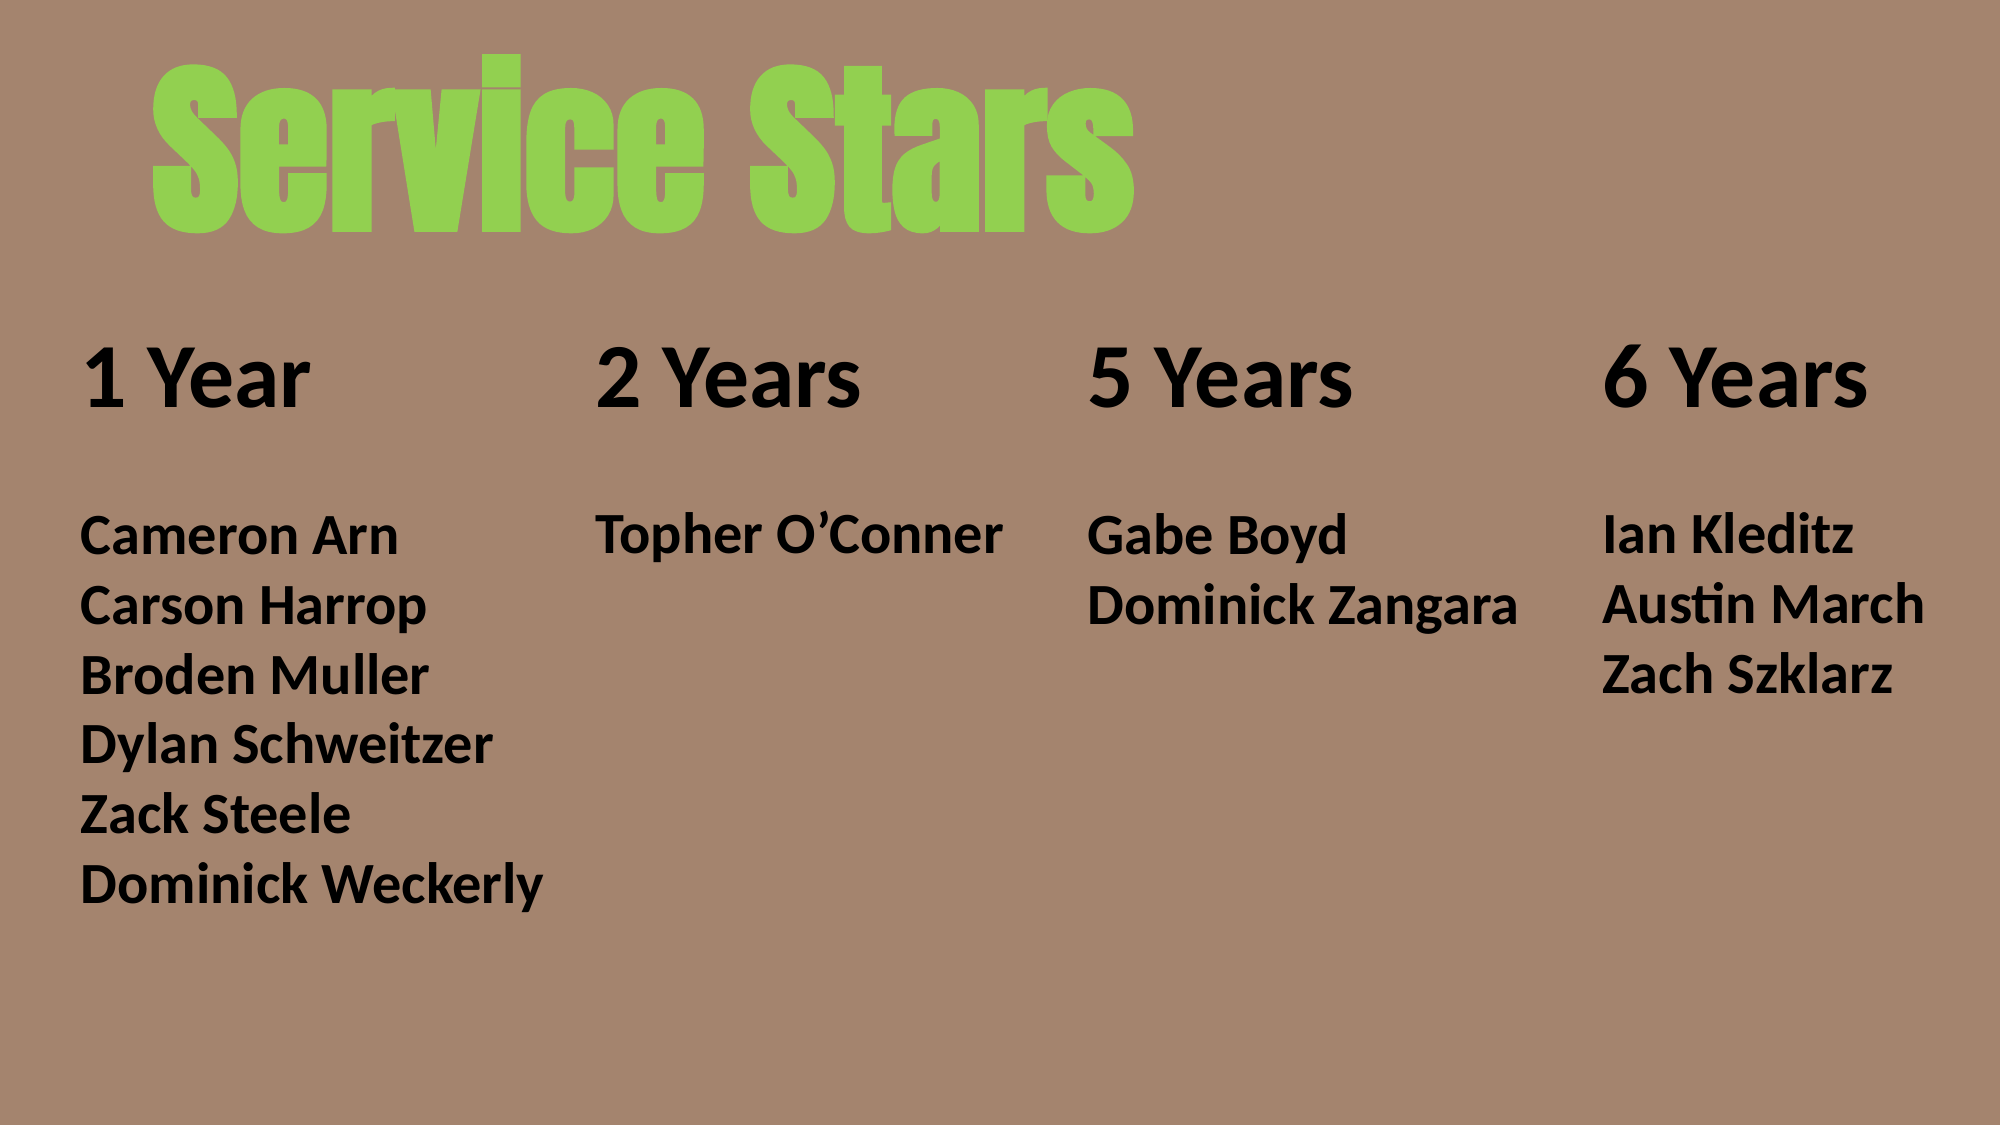

# Service Stars
1 Year

Cameron Arn
Carson Harrop
Broden Muller
Dylan Schweitzer
Zack Steele
Dominick Weckerly
2 Years

Topher O’Conner
5 Years

Gabe Boyd
Dominick Zangara
6 Years

Ian Kleditz
Austin March
Zach Szklarz